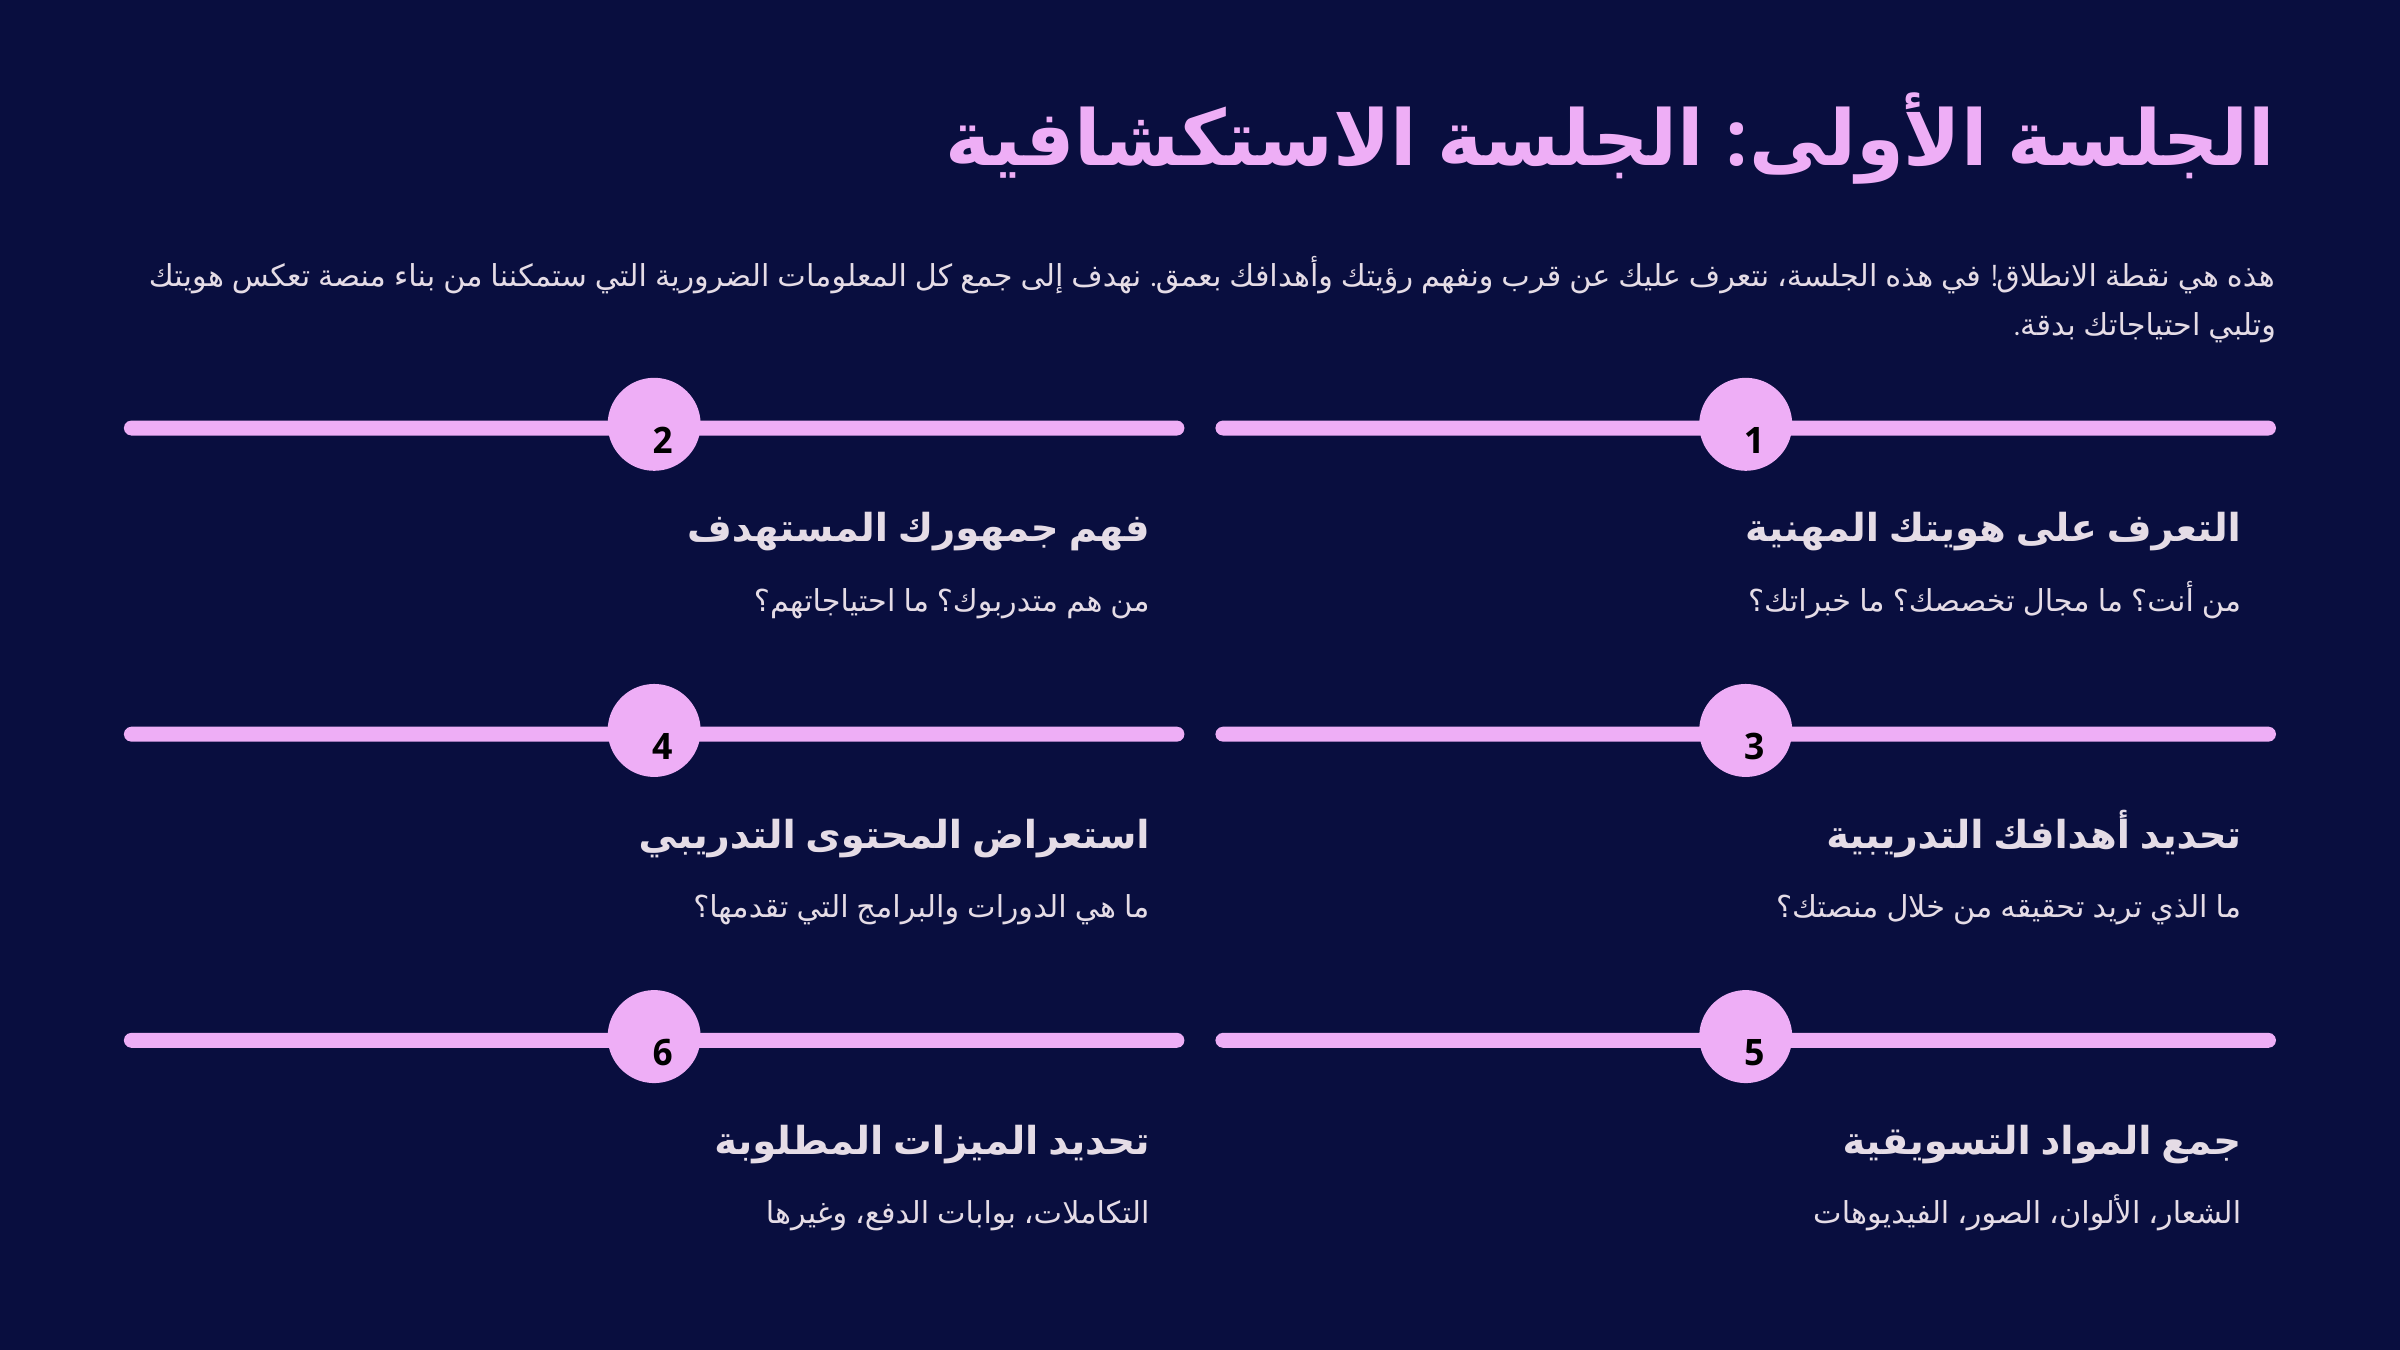

الجلسة الأولى: الجلسة الاستكشافية
هذه هي نقطة الانطلاق! في هذه الجلسة، نتعرف عليك عن قرب ونفهم رؤيتك وأهدافك بعمق. نهدف إلى جمع كل المعلومات الضرورية التي ستمكننا من بناء منصة تعكس هويتك وتلبي احتياجاتك بدقة.

2
1

فهم جمهورك المستهدف
التعرف على هويتك المهنية
من هم متدربوك؟ ما احتياجاتهم؟
من أنت؟ ما مجال تخصصك؟ ما خبراتك؟

4
3

استعراض المحتوى التدريبي
تحديد أهدافك التدريبية
ما هي الدورات والبرامج التي تقدمها؟
ما الذي تريد تحقيقه من خلال منصتك؟

6
5

تحديد الميزات المطلوبة
جمع المواد التسويقية
التكاملات، بوابات الدفع، وغيرها
الشعار، الألوان، الصور، الفيديوهات